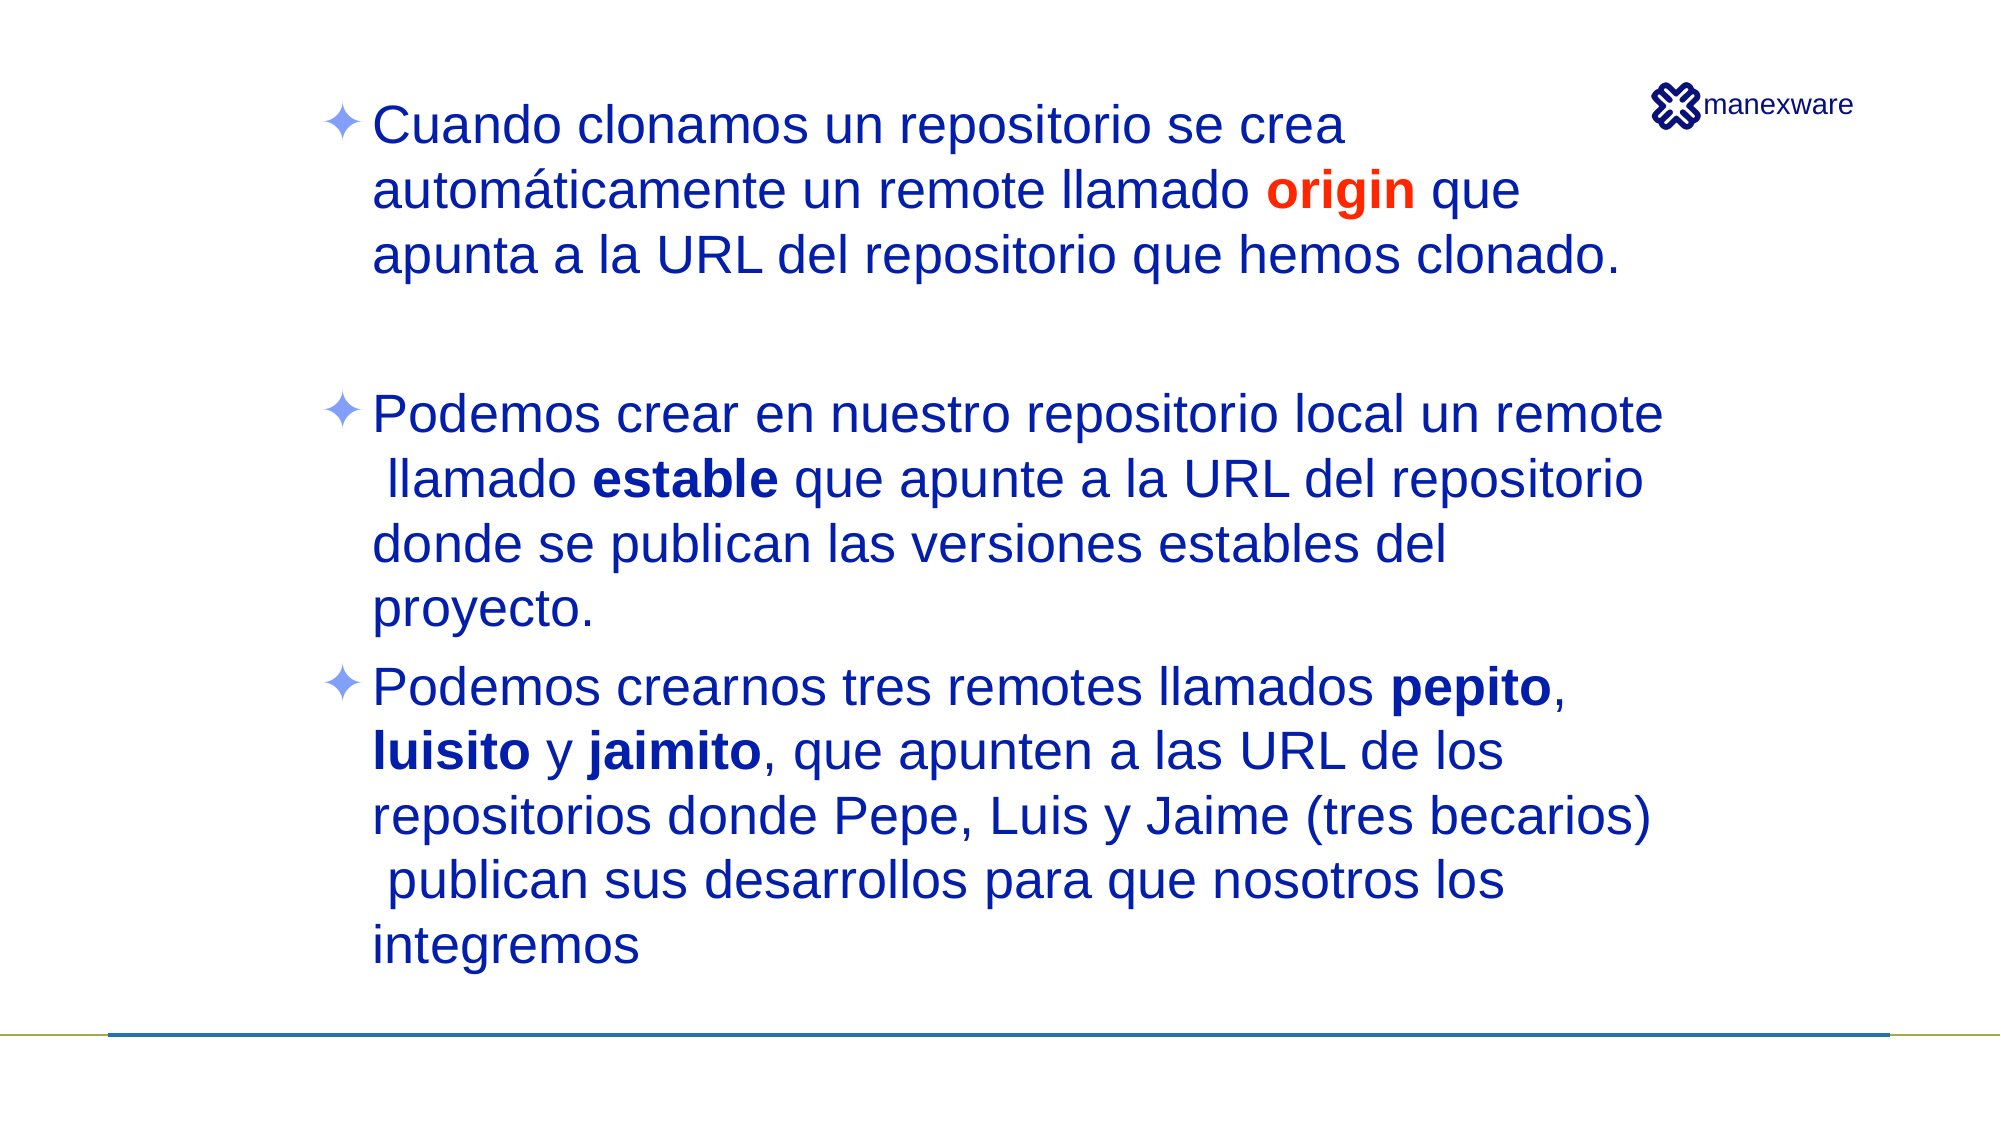

Cuando clonamos un repositorio se crea  automáticamente un remote llamado origin que  apunta a la URL del repositorio que hemos clonado.

Podemos crear en nuestro repositorio local un remote  llamado estable que apunte a la URL del repositorio  donde se publican las versiones estables del  proyecto.
Podemos crearnos tres remotes llamados pepito,  luisito y jaimito, que apunten a las URL de los  repositorios donde Pepe, Luis y Jaime (tres becarios)  publican sus desarrollos para que nosotros los  integremos